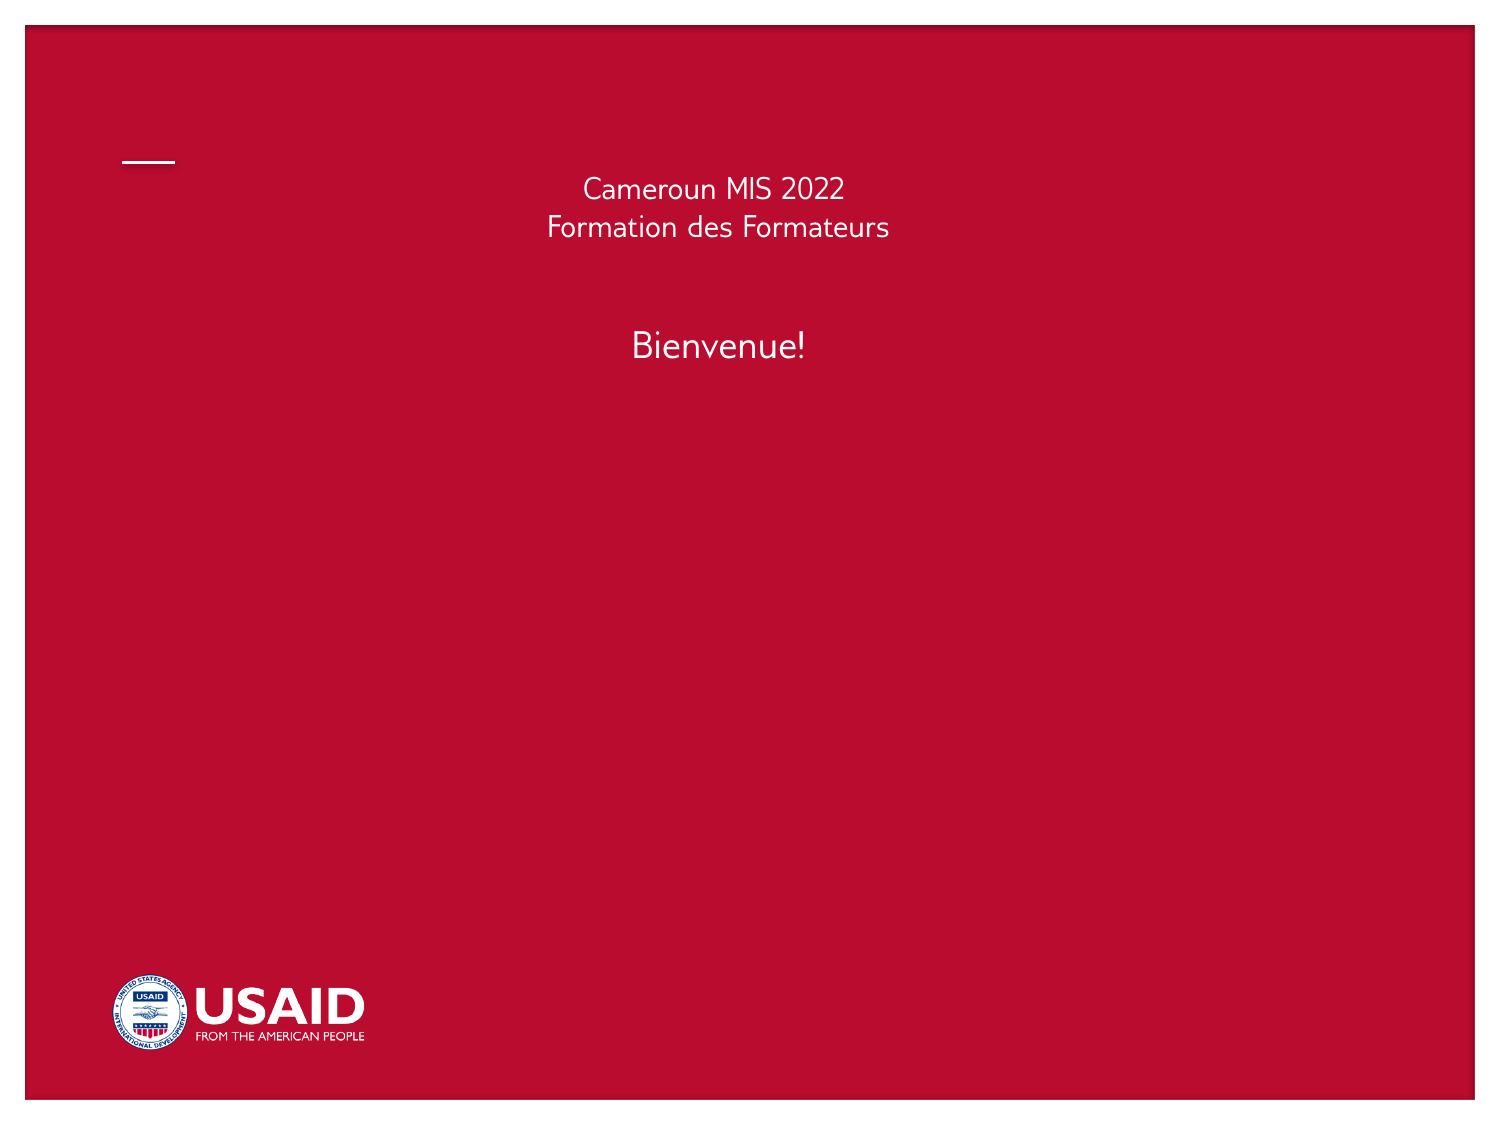

# Cameroun MIS 2022 Formation des Formateurs Bienvenue!